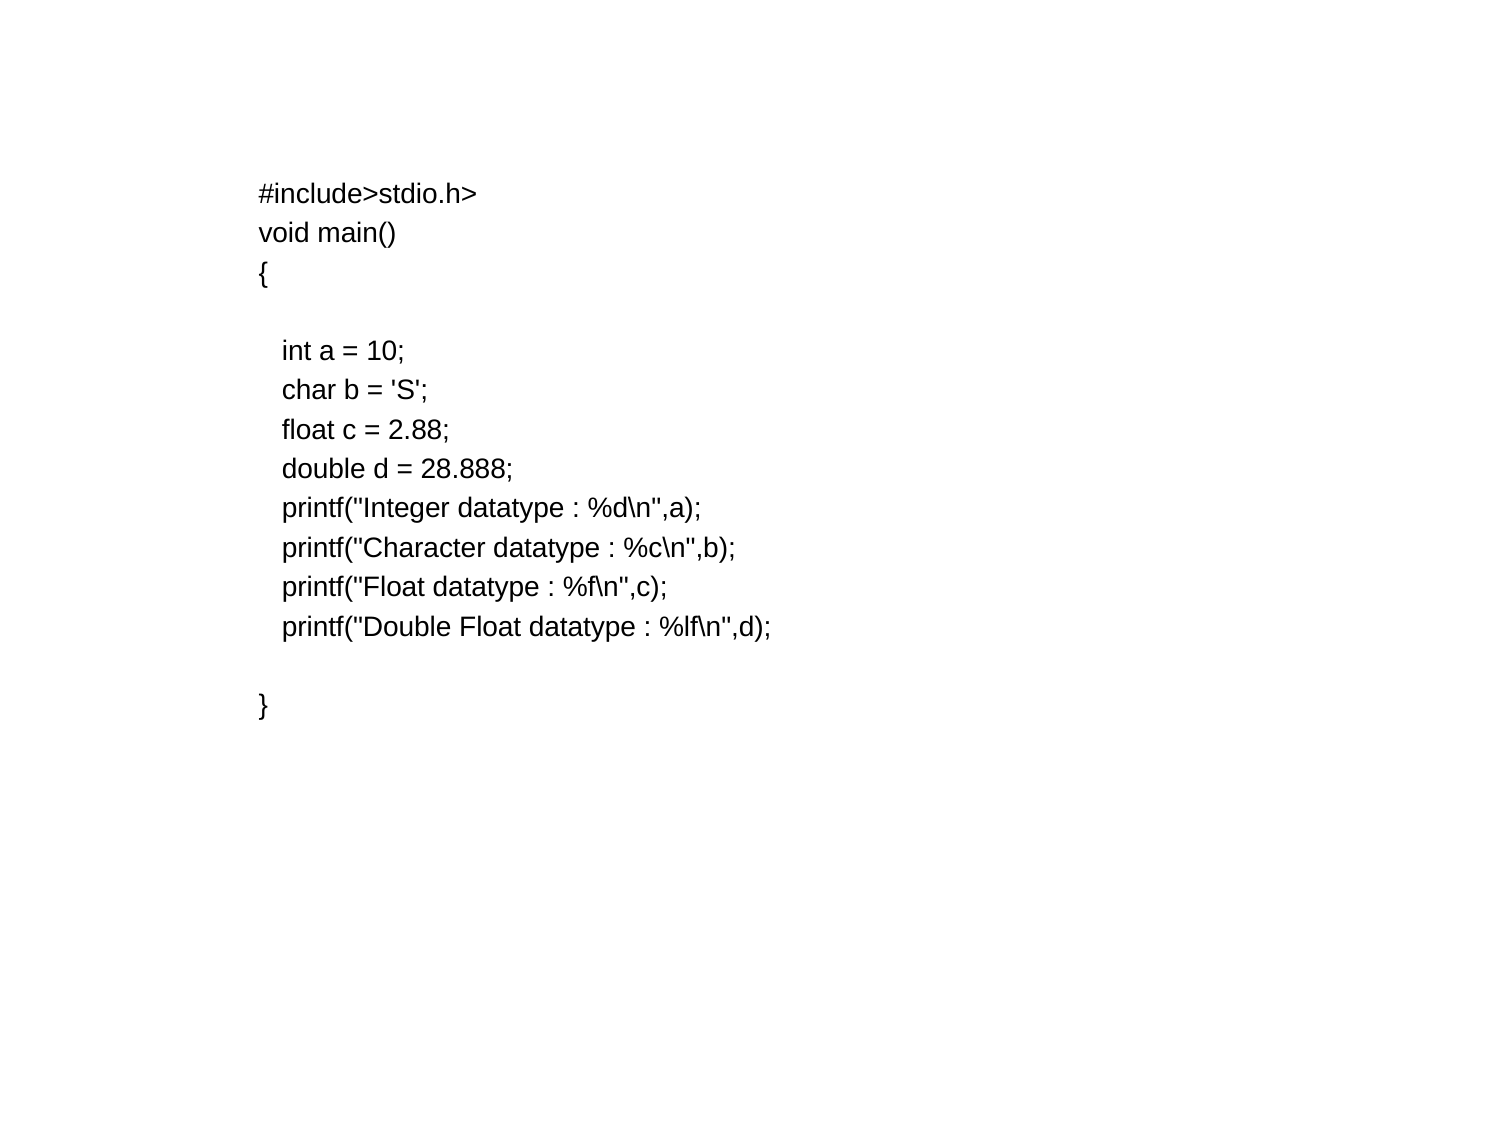

#include>stdio.h>
void main()
{

   int a = 10;
   char b = 'S';
   float c = 2.88;
   double d = 28.888;
   printf("Integer datatype : %d\n",a);
   printf("Character datatype : %c\n",b);
   printf("Float datatype : %f\n",c);
   printf("Double Float datatype : %lf\n",d);

}